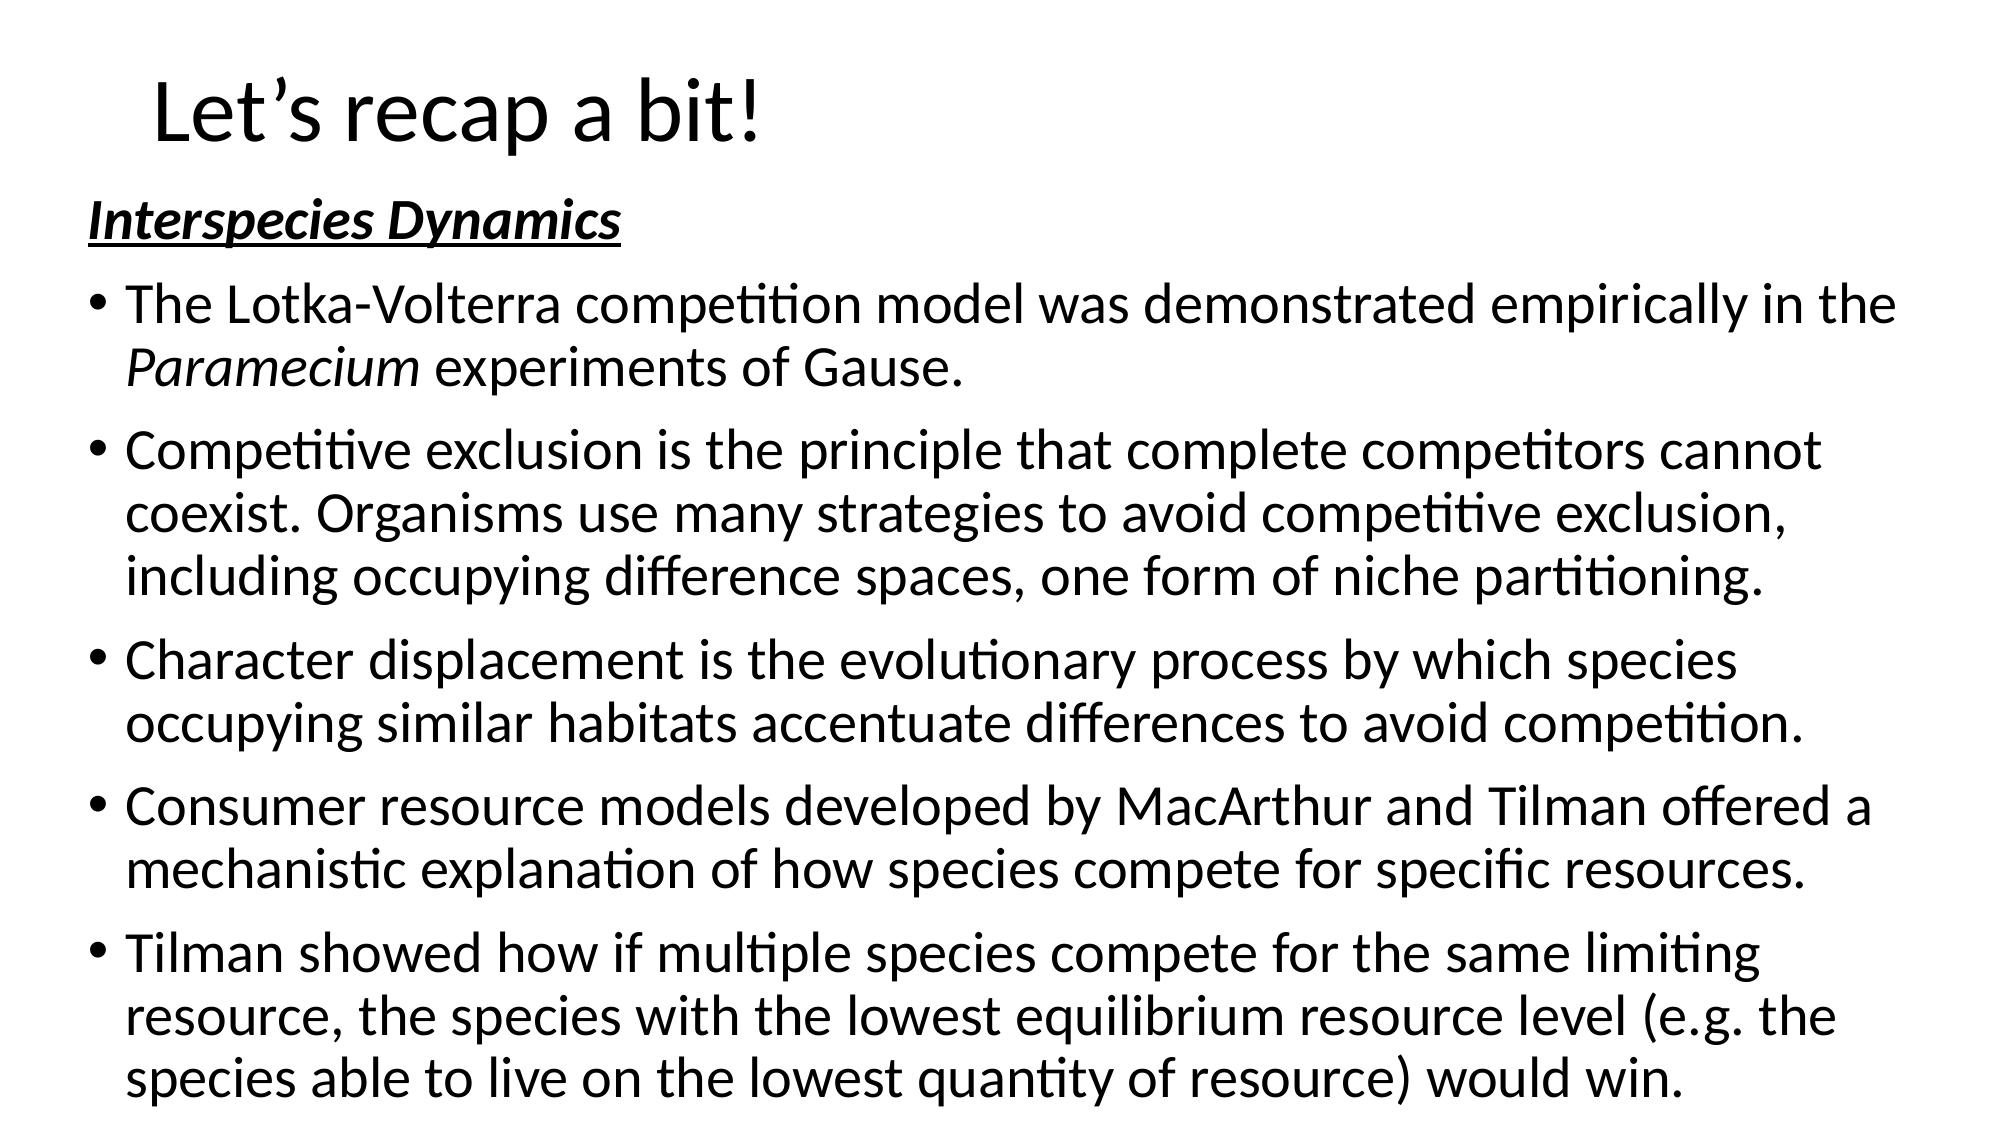

# Let’s recap a bit!
Interspecies Dynamics
The Lotka-Volterra competition model was demonstrated empirically in the Paramecium experiments of Gause.
Competitive exclusion is the principle that complete competitors cannot coexist. Organisms use many strategies to avoid competitive exclusion, including occupying difference spaces, one form of niche partitioning.
Character displacement is the evolutionary process by which species occupying similar habitats accentuate differences to avoid competition.
Consumer resource models developed by MacArthur and Tilman offered a mechanistic explanation of how species compete for specific resources.
Tilman showed how if multiple species compete for the same limiting resource, the species with the lowest equilibrium resource level (e.g. the species able to live on the lowest quantity of resource) would win.